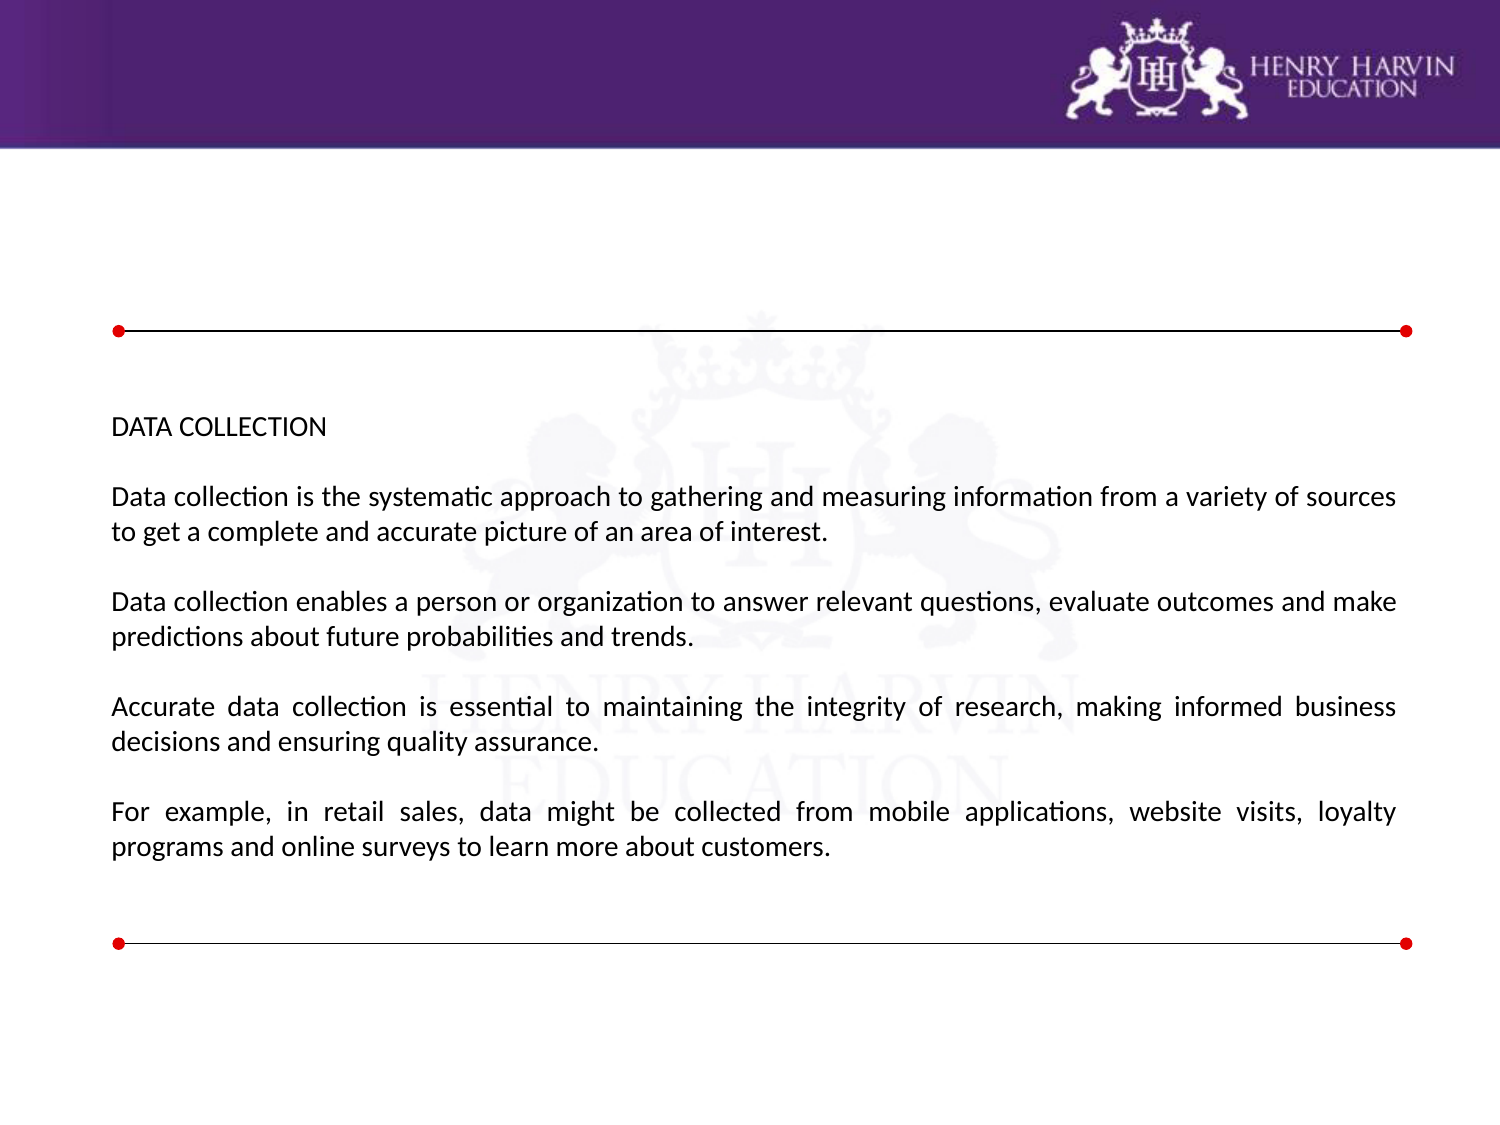

DATA COLLECTION

Data collection is the systematic approach to gathering and measuring information from a variety of sources to get a complete and accurate picture of an area of interest.

Data collection enables a person or organization to answer relevant questions, evaluate outcomes and make predictions about future probabilities and trends.

Accurate data collection is essential to maintaining the integrity of research, making informed business decisions and ensuring quality assurance.

For example, in retail sales, data might be collected from mobile applications, website visits, loyalty programs and online surveys to learn more about customers.